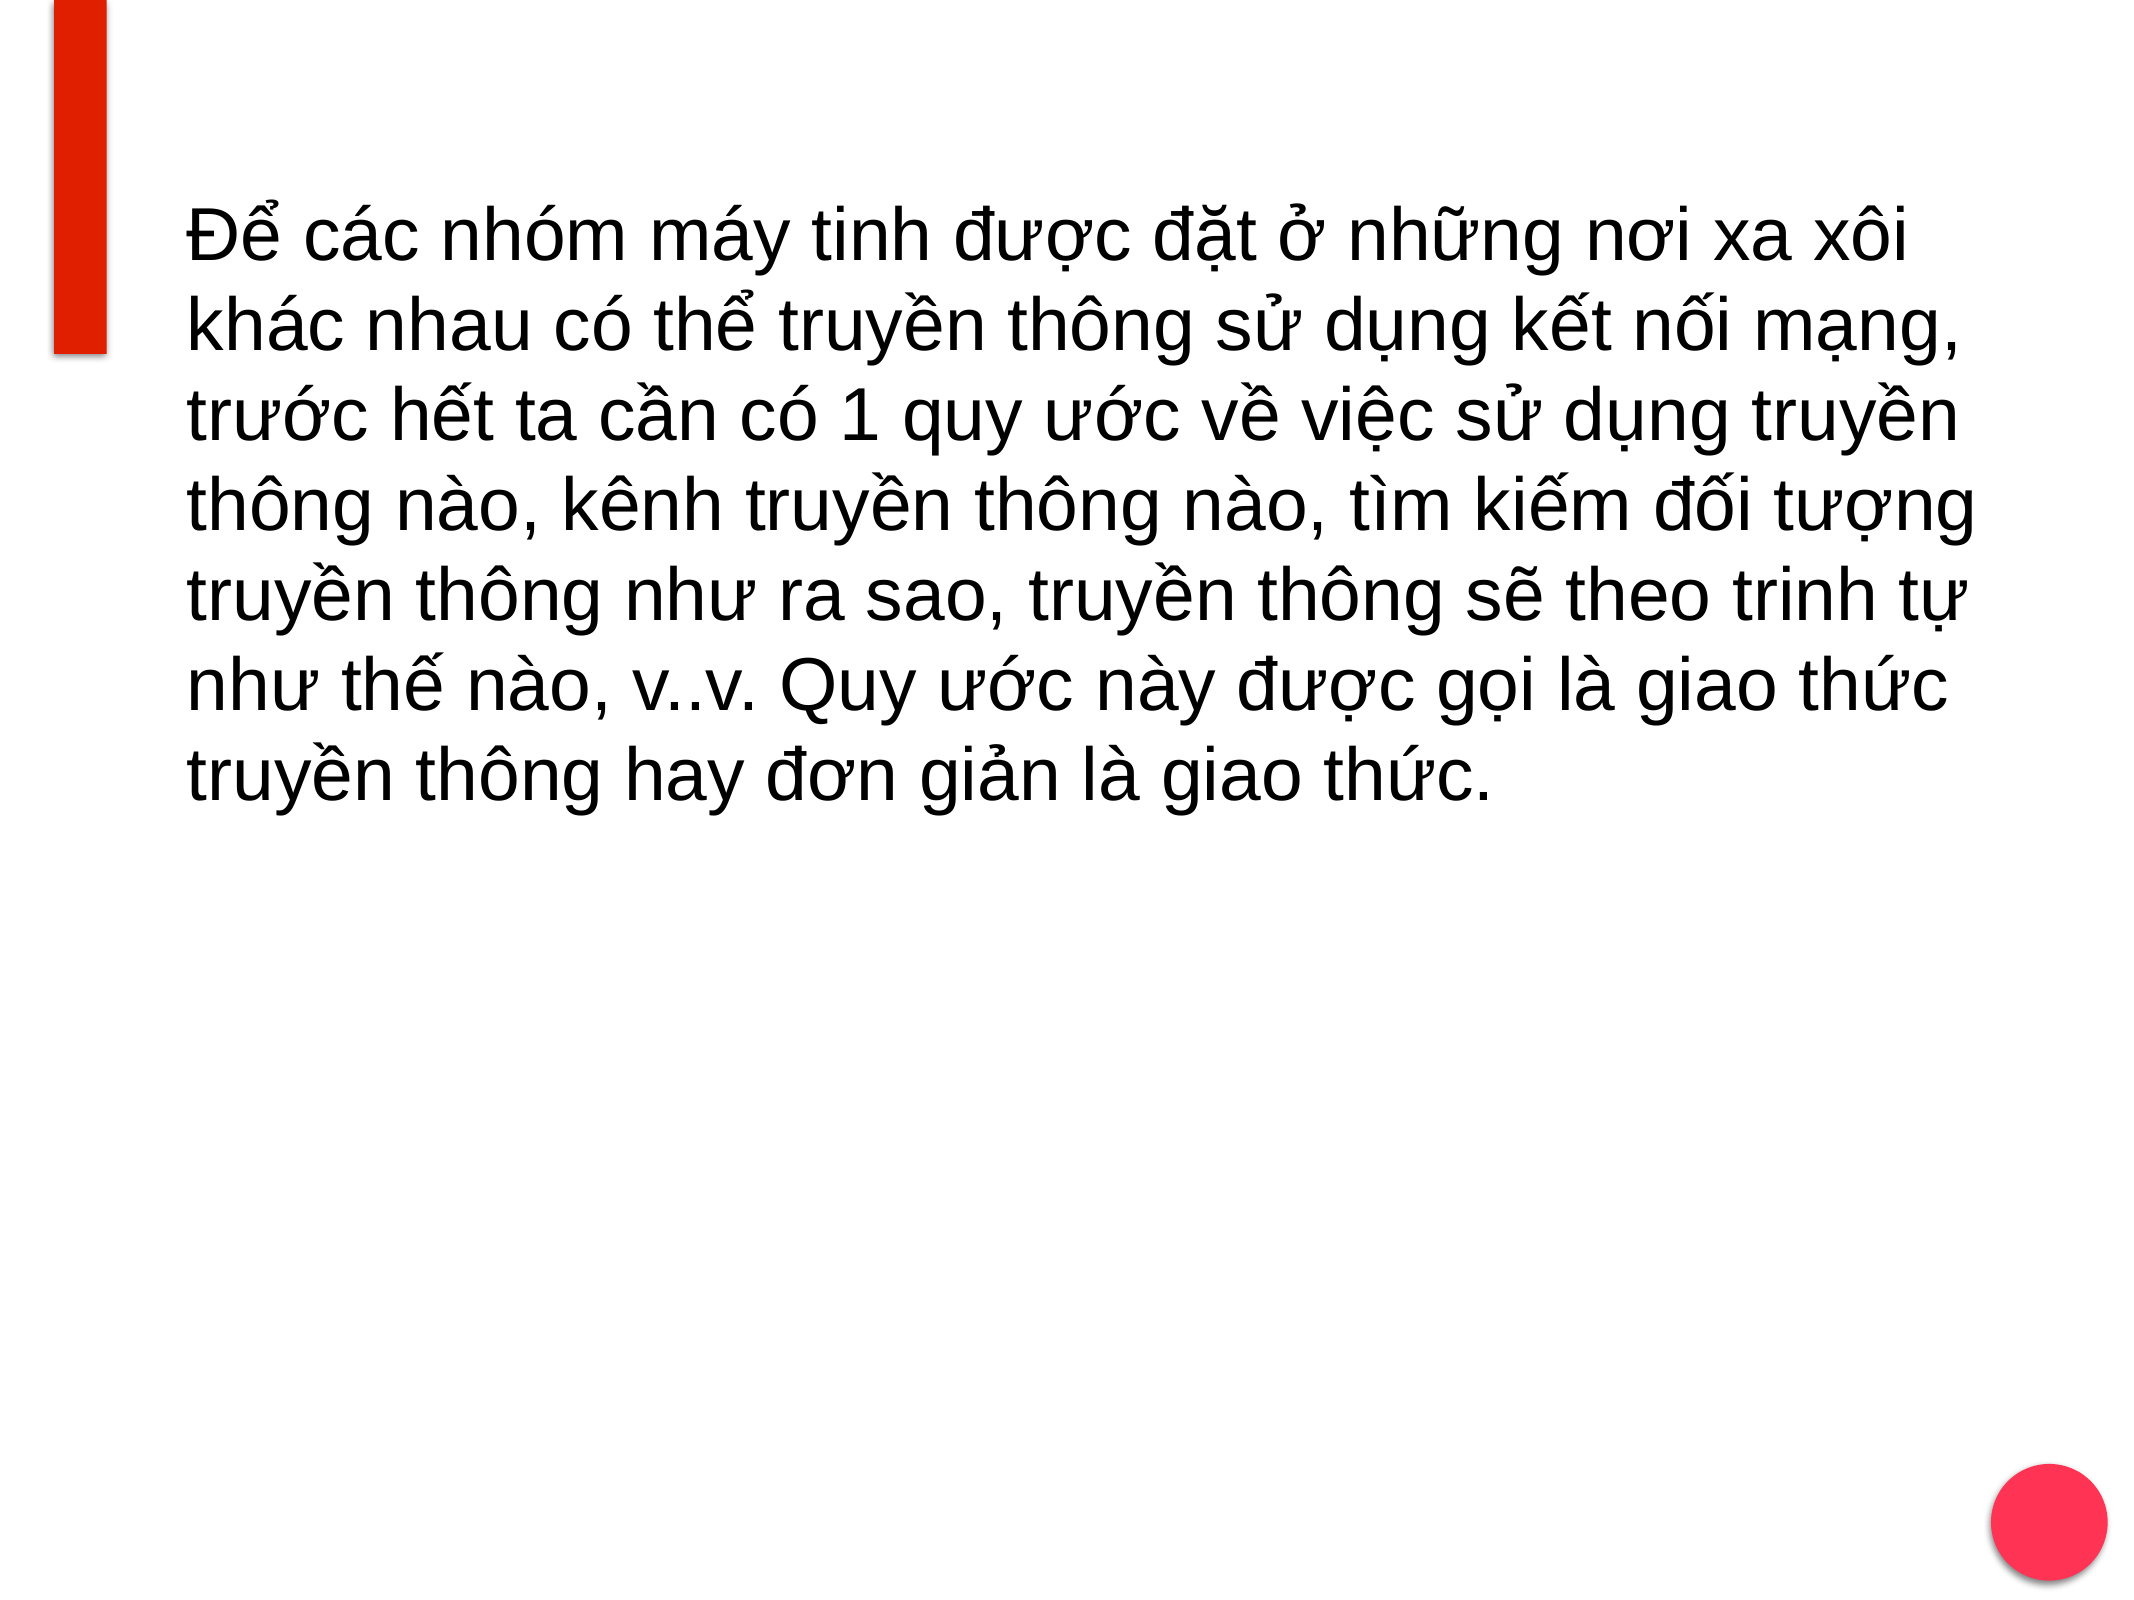

Để các nhóm máy tinh được đặt ở những nơi xa xôi khác nhau có thể truyền thông sử dụng kết nối mạng, trước hết ta cần có 1 quy ước về việc sử dụng truyền thông nào, kênh truyền thông nào, tìm kiếm đối tượng truyền thông như ra sao, truyền thông sẽ theo trinh tự như thế nào, v..v. Quy ước này được gọi là giao thức truyền thông hay đơn giản là giao thức.